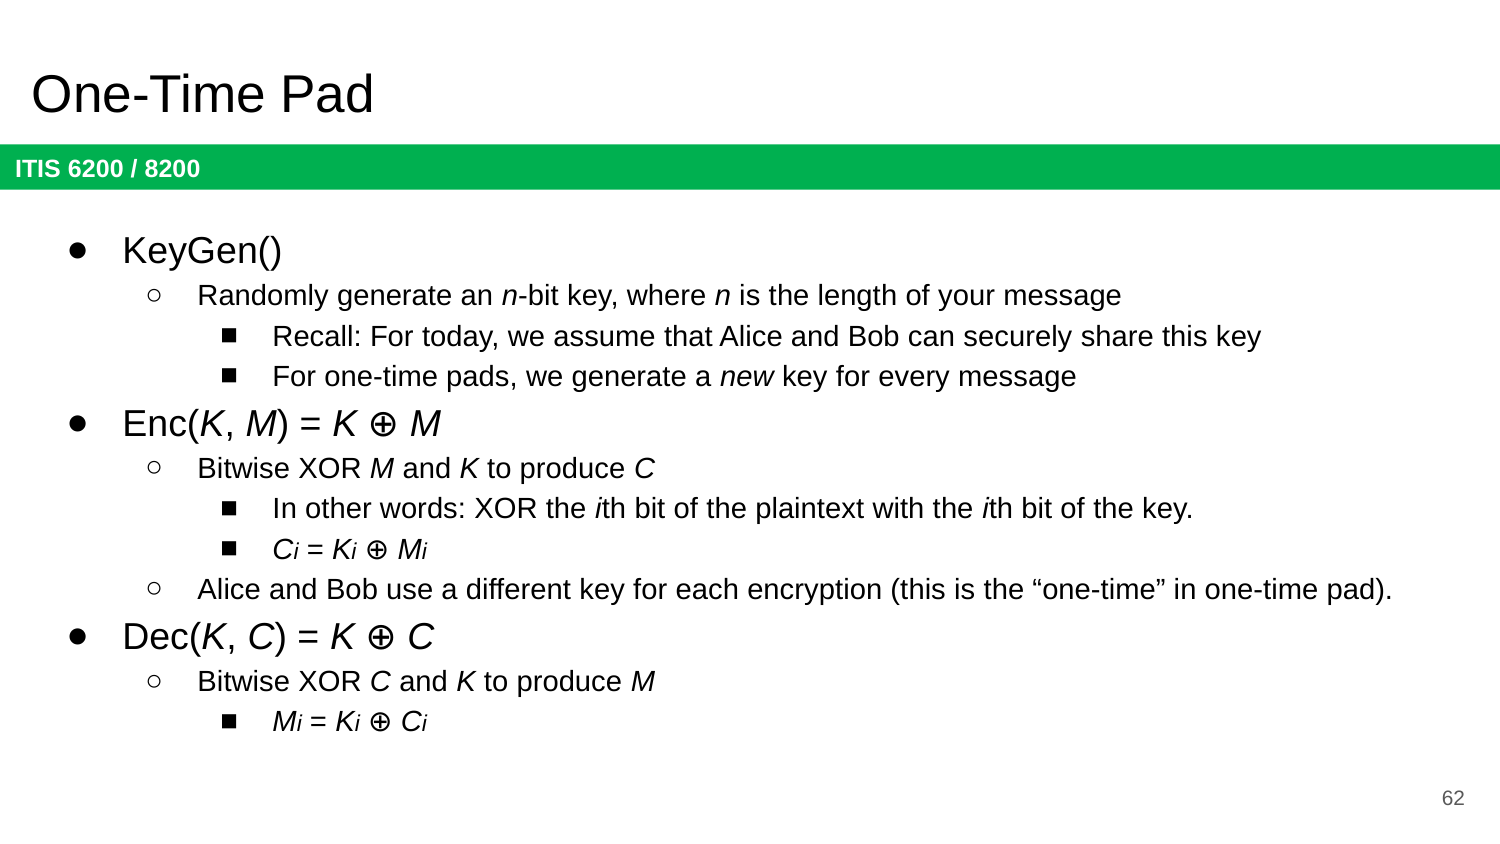

# One-Time Pad
KeyGen()
Randomly generate an n-bit key, where n is the length of your message
Recall: For today, we assume that Alice and Bob can securely share this key
For one-time pads, we generate a new key for every message
Enc(K, M) = K ⊕ M
Bitwise XOR M and K to produce C
In other words: XOR the ith bit of the plaintext with the ith bit of the key.
Ci = Ki ⊕ Mi
Alice and Bob use a different key for each encryption (this is the “one-time” in one-time pad).
Dec(K, C) = K ⊕ C
Bitwise XOR C and K to produce M
Mi = Ki ⊕ Ci
62